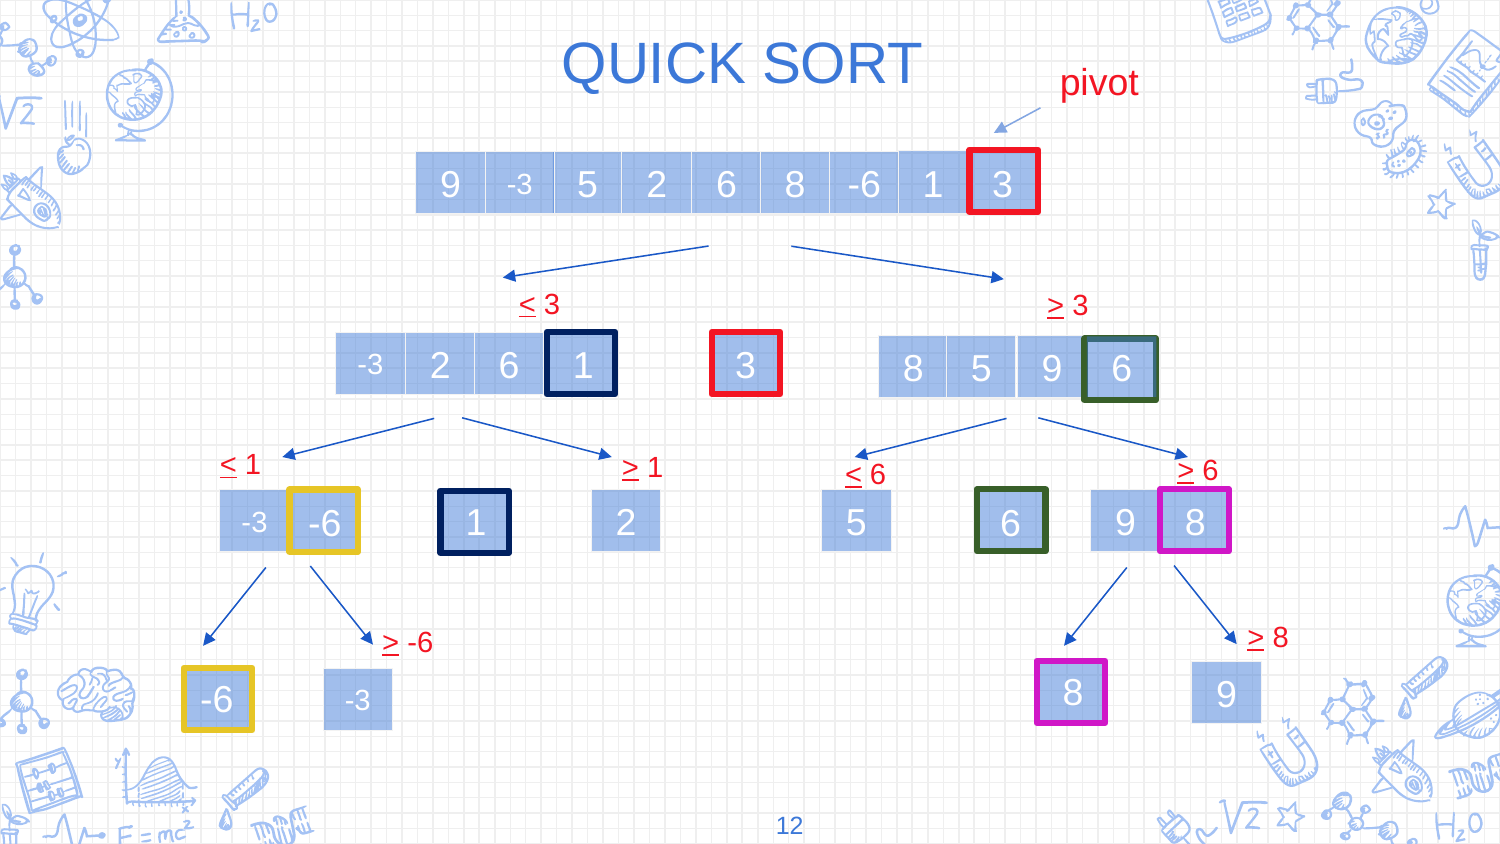

QUICK SORT
pivot

1
3
-3
5
2
6
-6
9
8
< 3
> 3
2
1
-3
6

3

8
9
5
6

< 1

 > 1
> 6
< 6

8
9
5

1
2

-3

6
-6
> 8
> -6
8

9
-6

-3
12